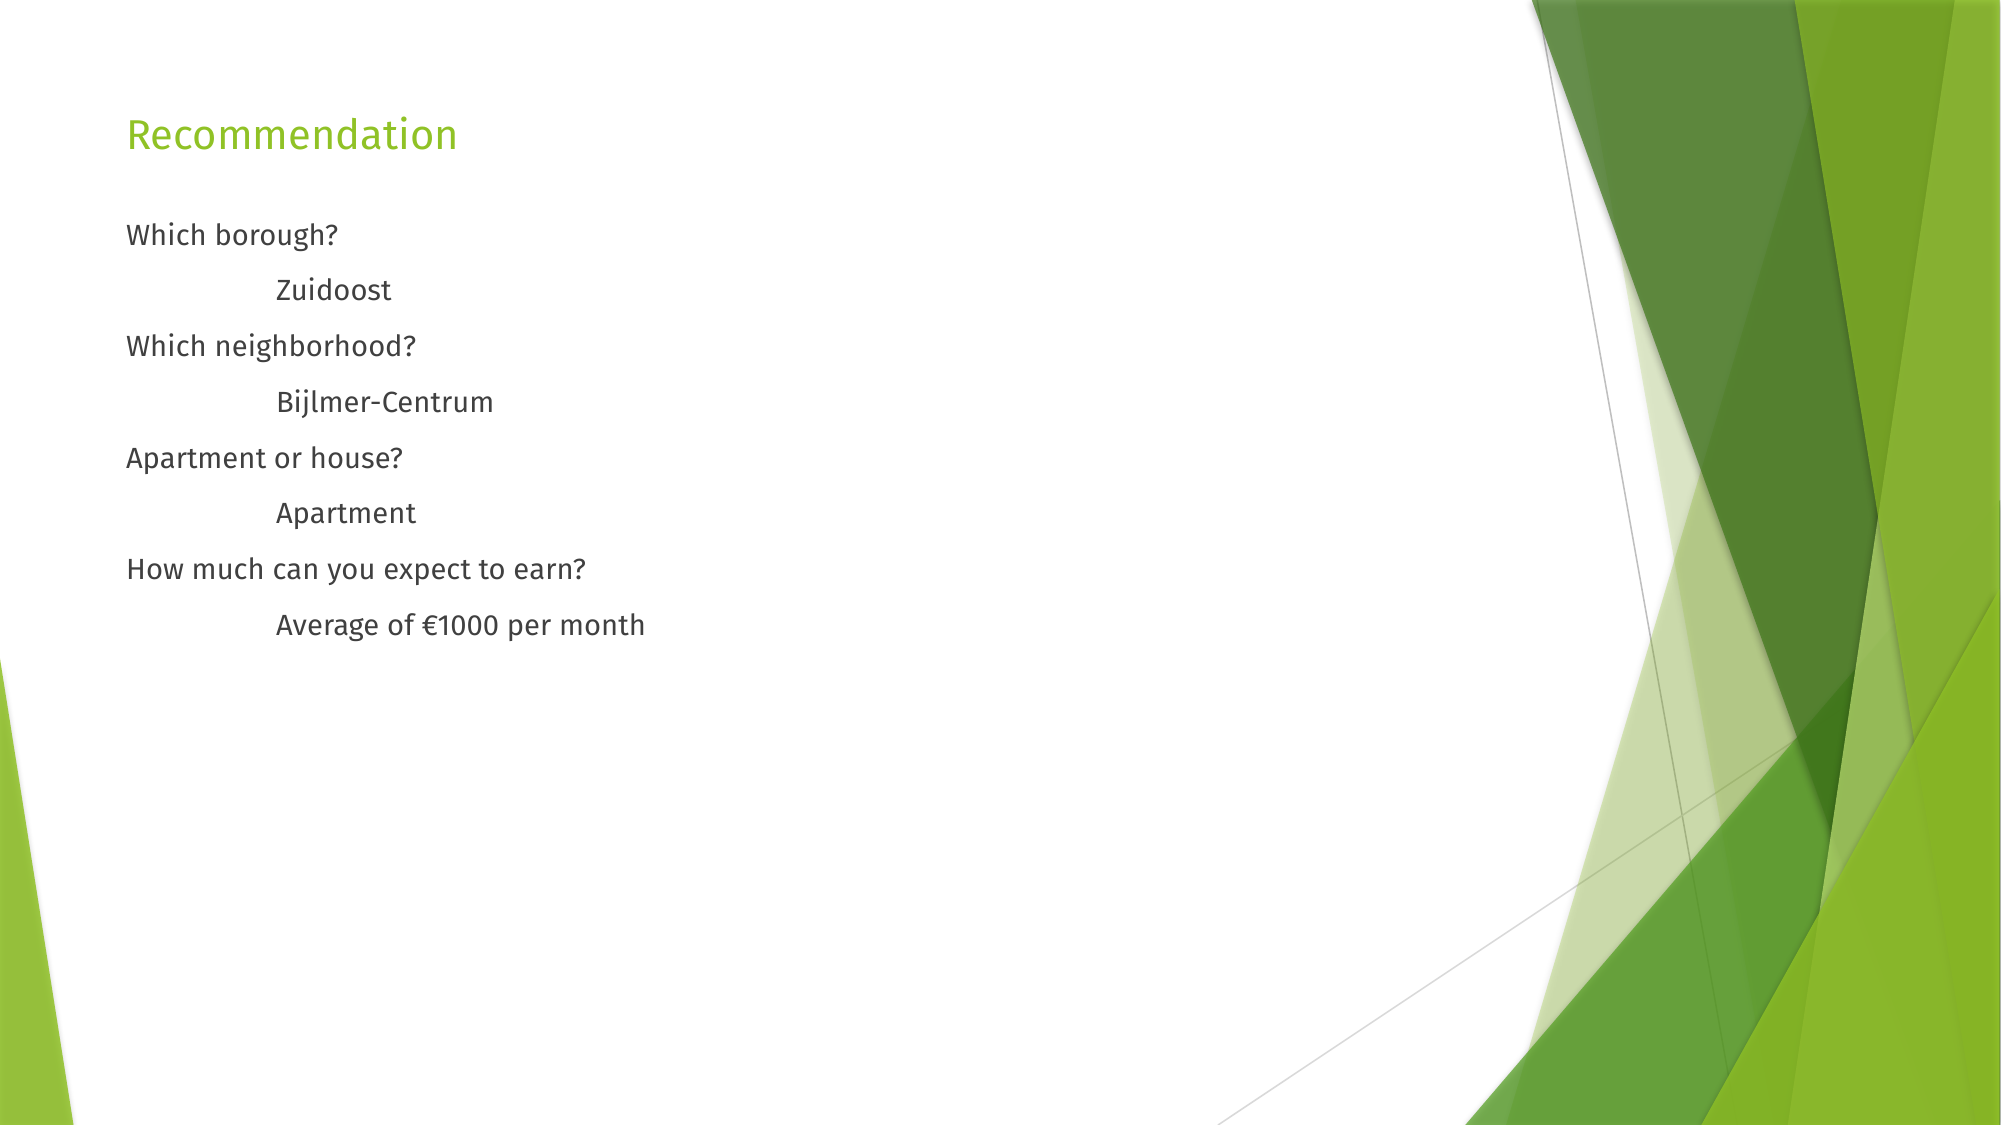

# Recommendation
Which borough?
	Zuidoost
Which neighborhood?
	Bijlmer-Centrum
Apartment or house?
	Apartment
How much can you expect to earn?
	Average of €1000 per month